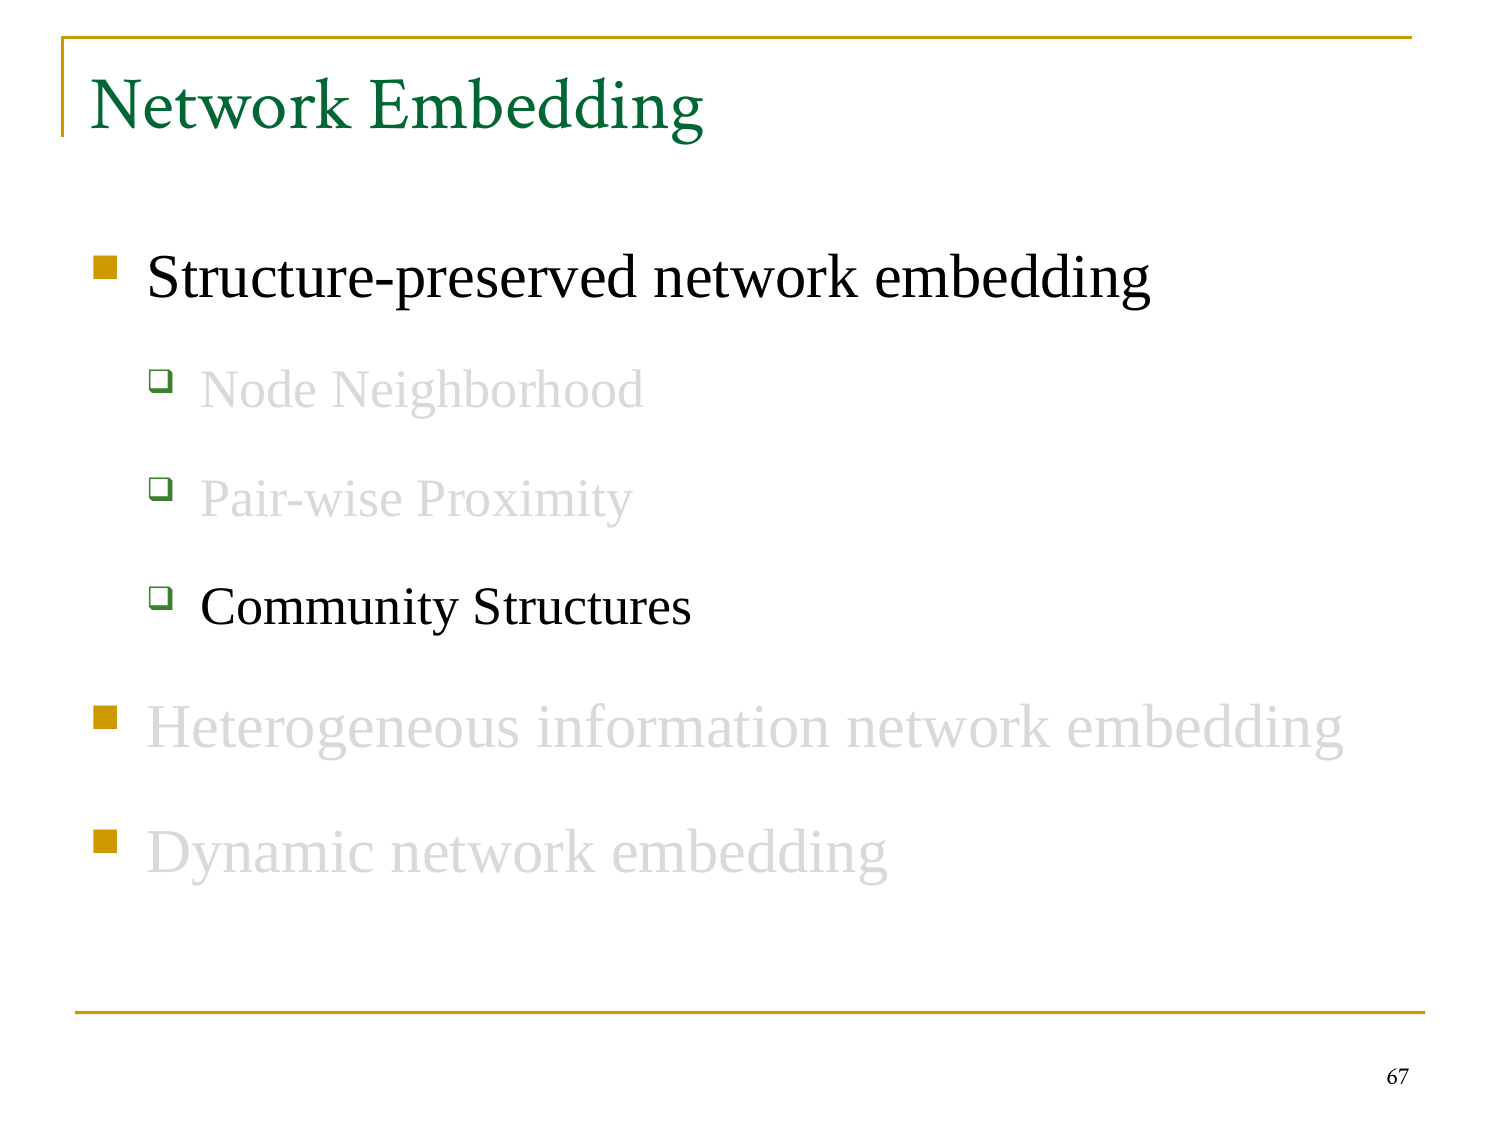

# Network Embedding
Structure-preserved network embedding
Node Neighborhood
Pair-wise Proximity
Community Structures
Heterogeneous information network embedding
Dynamic network embedding

67